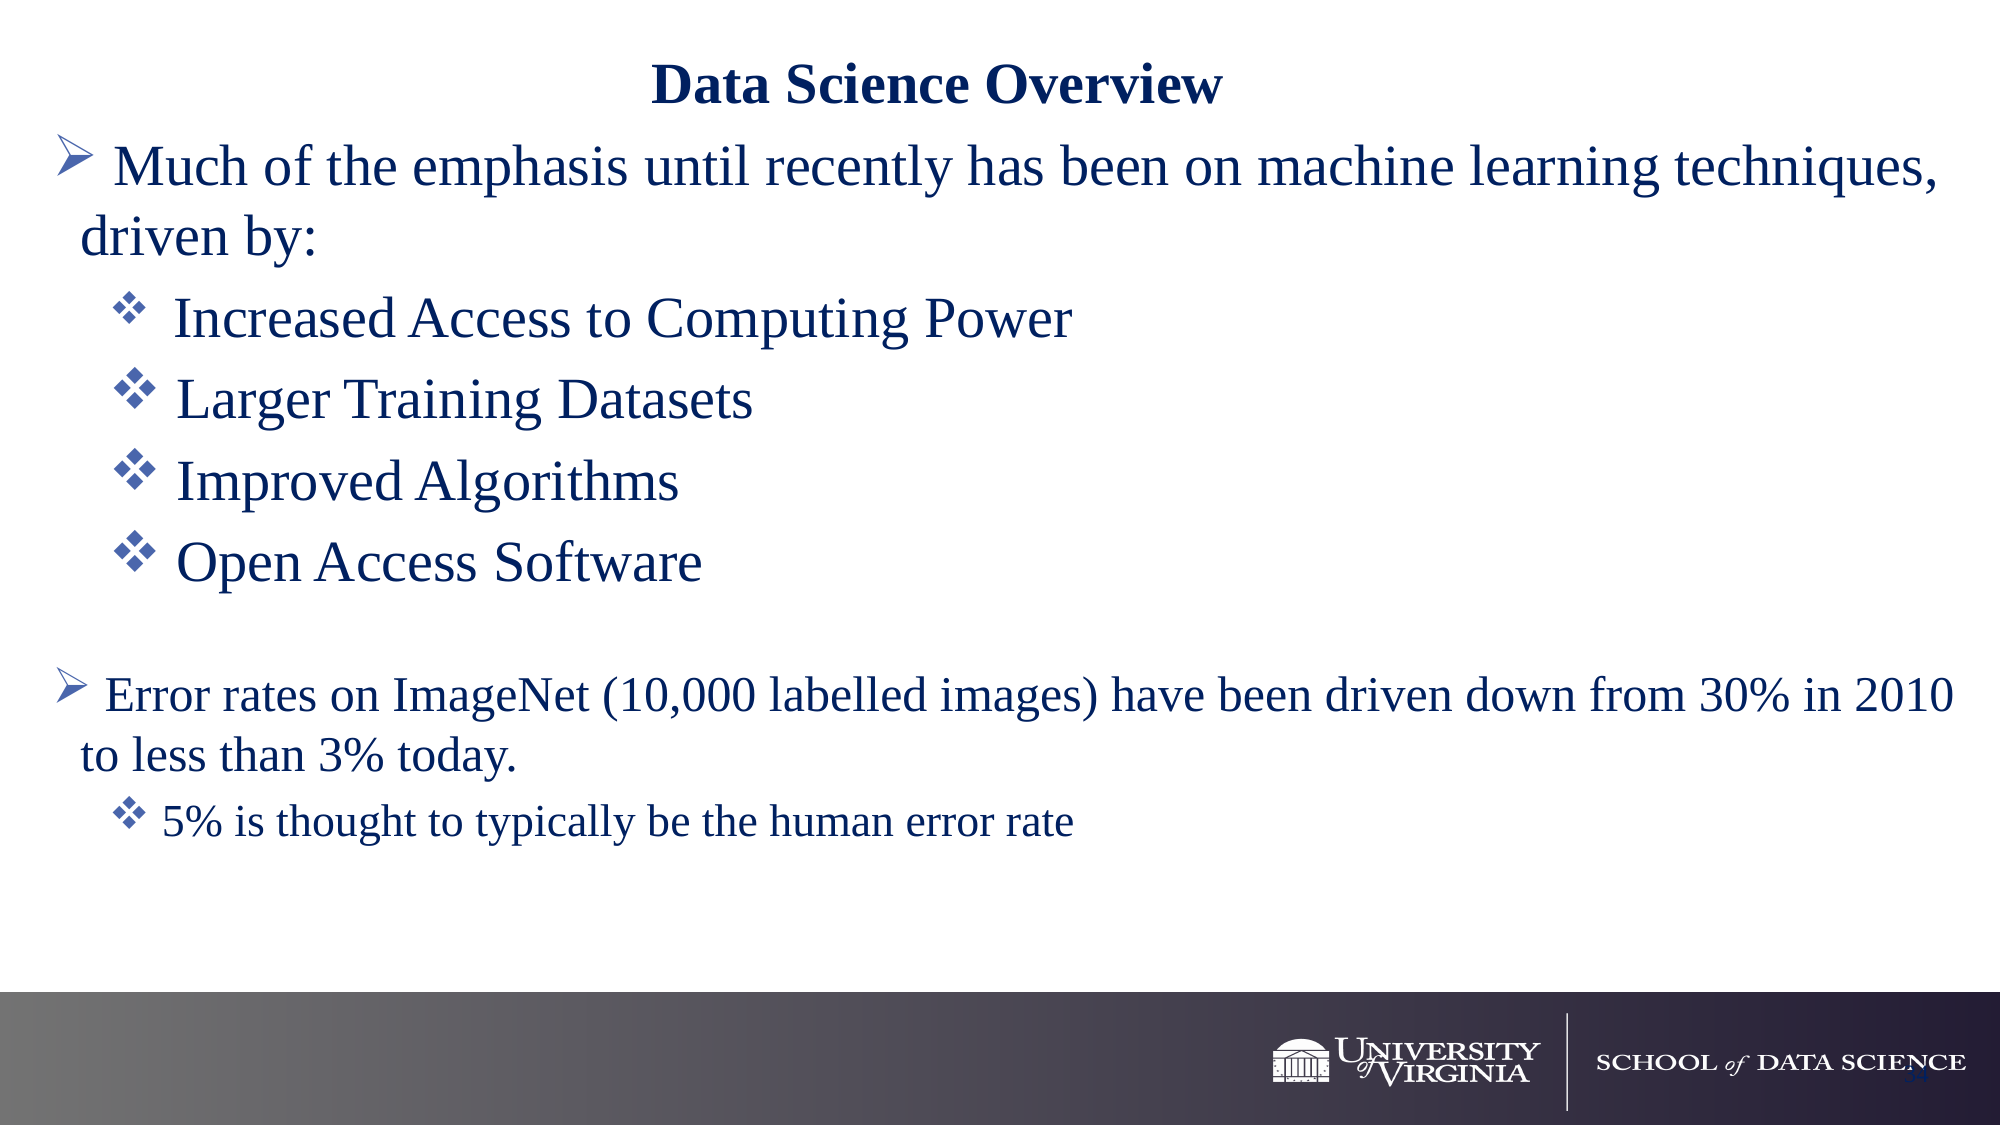

# Data Science Overview
 Much of the emphasis until recently has been on machine learning techniques, driven by:
  Increased Access to Computing Power
 Larger Training Datasets
 Improved Algorithms
 Open Access Software

 Error rates on ImageNet (10,000 labelled images) have been driven down from 30% in 2010 to less than 3% today.
 5% is thought to typically be the human error rate
34